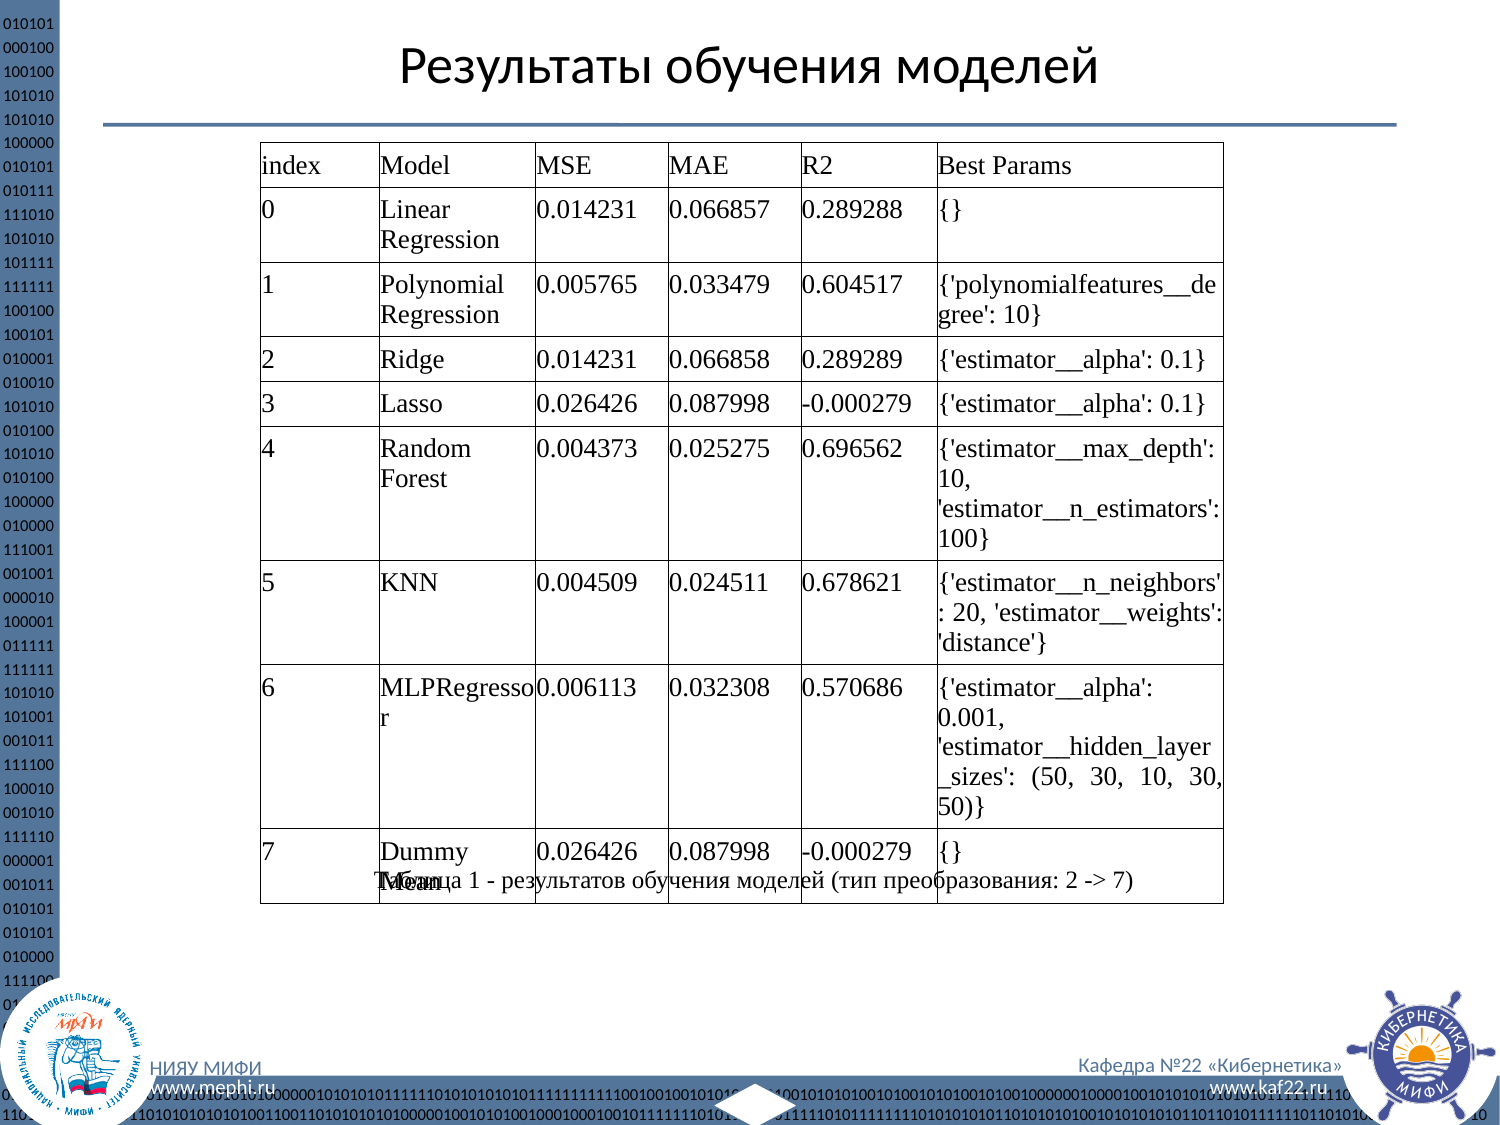

Результаты обучения моделей
| index | Model | MSE | MAE | R2 | Best Params |
| --- | --- | --- | --- | --- | --- |
| 0 | Linear Regression | 0.014231 | 0.066857 | 0.289288 | {} |
| 1 | Polynomial Regression | 0.005765 | 0.033479 | 0.604517 | {'polynomialfeatures\_\_degree': 10} |
| 2 | Ridge | 0.014231 | 0.066858 | 0.289289 | {'estimator\_\_alpha': 0.1} |
| 3 | Lasso | 0.026426 | 0.087998 | -0.000279 | {'estimator\_\_alpha': 0.1} |
| 4 | Random Forest | 0.004373 | 0.025275 | 0.696562 | {'estimator\_\_max\_depth': 10, 'estimator\_\_n\_estimators': 100} |
| 5 | KNN | 0.004509 | 0.024511 | 0.678621 | {'estimator\_\_n\_neighbors': 20, 'estimator\_\_weights': 'distance'} |
| 6 | MLPRegressor | 0.006113 | 0.032308 | 0.570686 | {'estimator\_\_alpha': 0.001, 'estimator\_\_hidden\_layer\_sizes': (50, 30, 10, 30, 50)} |
| 7 | Dummy Mean | 0.026426 | 0.087998 | -0.000279 | {} |

Таблица 1 - результатов обучения моделей (тип преобразования: 2 -> 7)

22